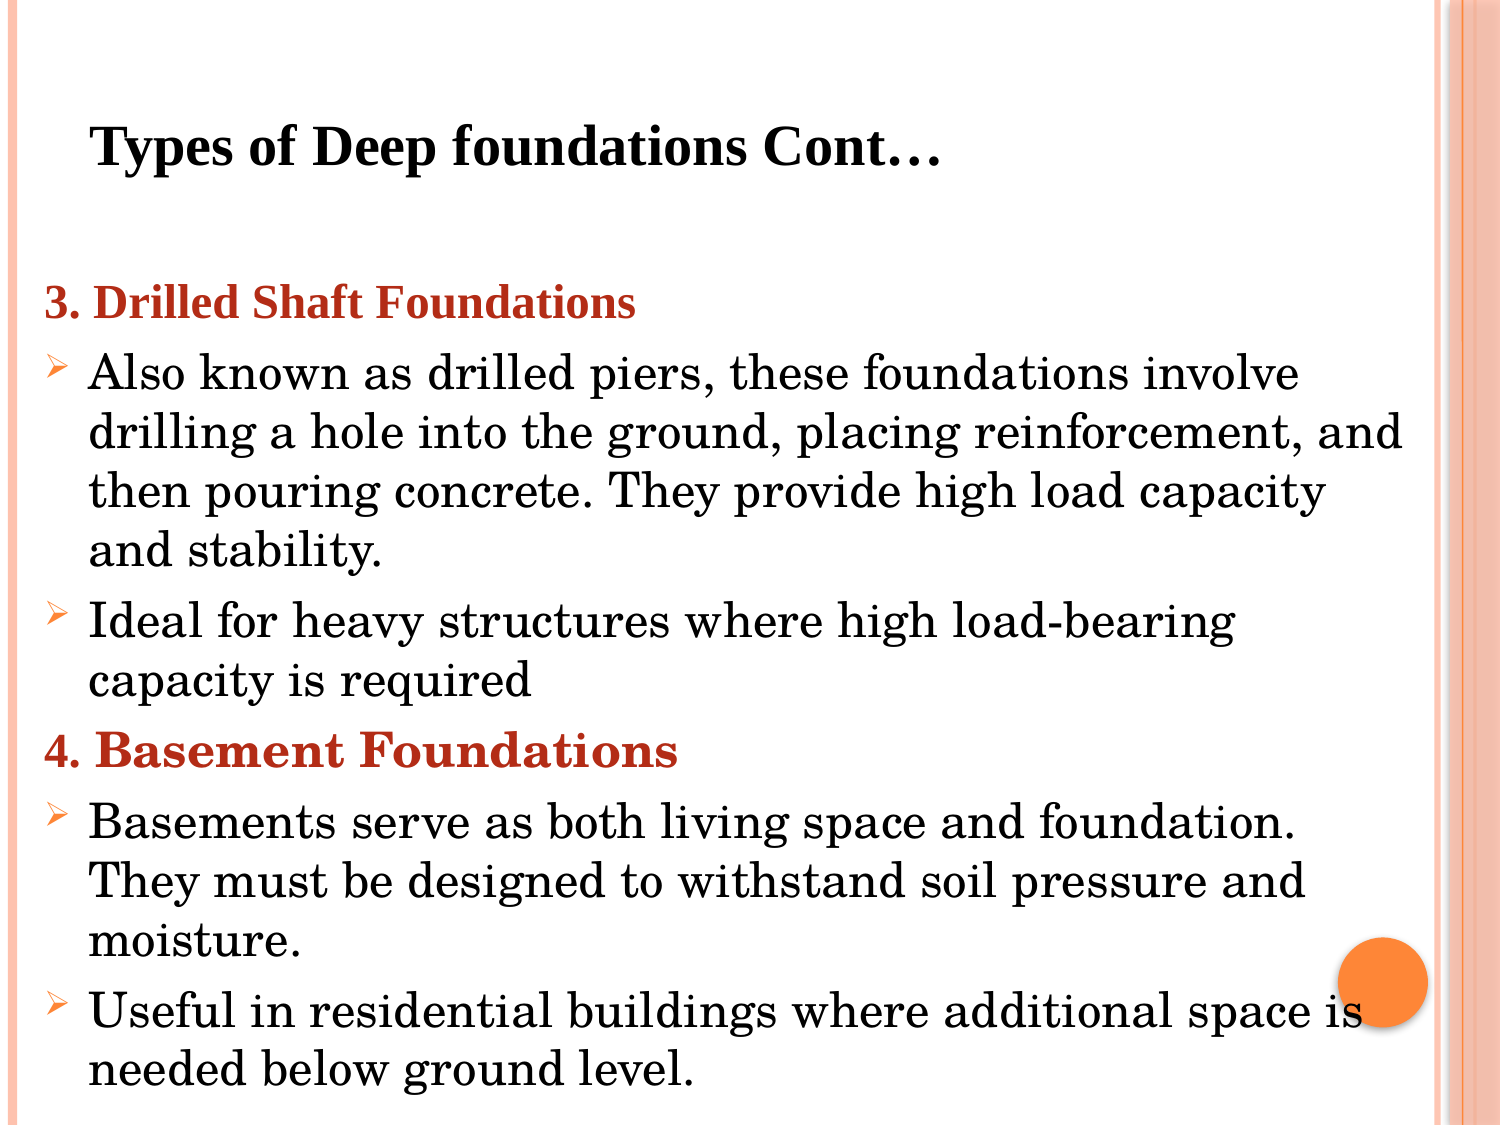

# Types of Deep foundations Cont…
3. Drilled Shaft Foundations
Also known as drilled piers, these foundations involve drilling a hole into the ground, placing reinforcement, and then pouring concrete. They provide high load capacity and stability.
Ideal for heavy structures where high load-bearing capacity is required
4. Basement Foundations
Basements serve as both living space and foundation. They must be designed to withstand soil pressure and moisture.
Useful in residential buildings where additional space is needed below ground level.